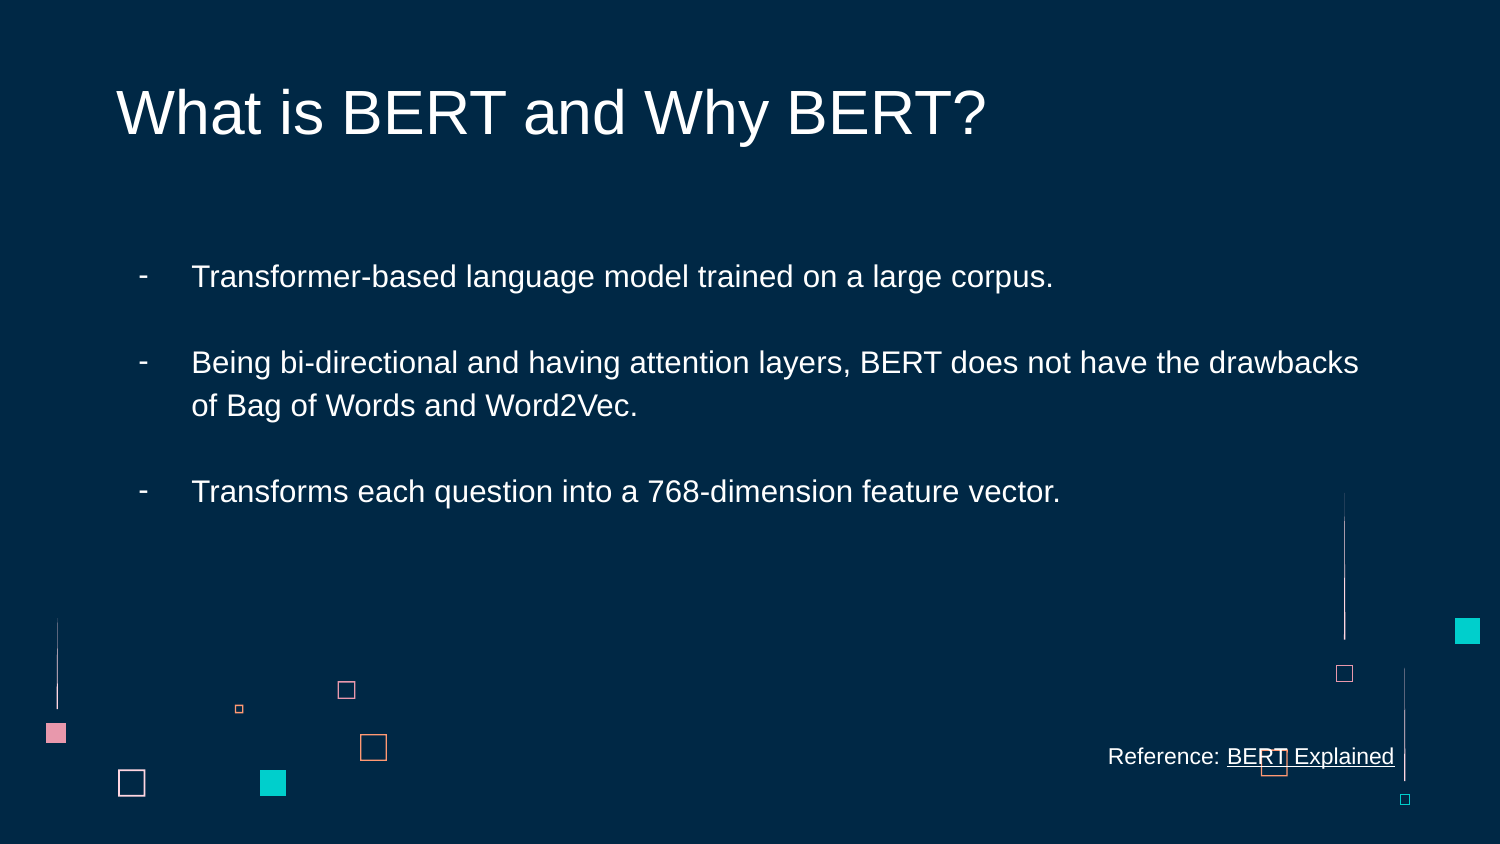

# What is BERT and Why BERT?
Transformer-based language model trained on a large corpus.

Being bi-directional and having attention layers, BERT does not have the drawbacks of Bag of Words and Word2Vec.

Transforms each question into a 768-dimension feature vector.
Reference: BERT Explained